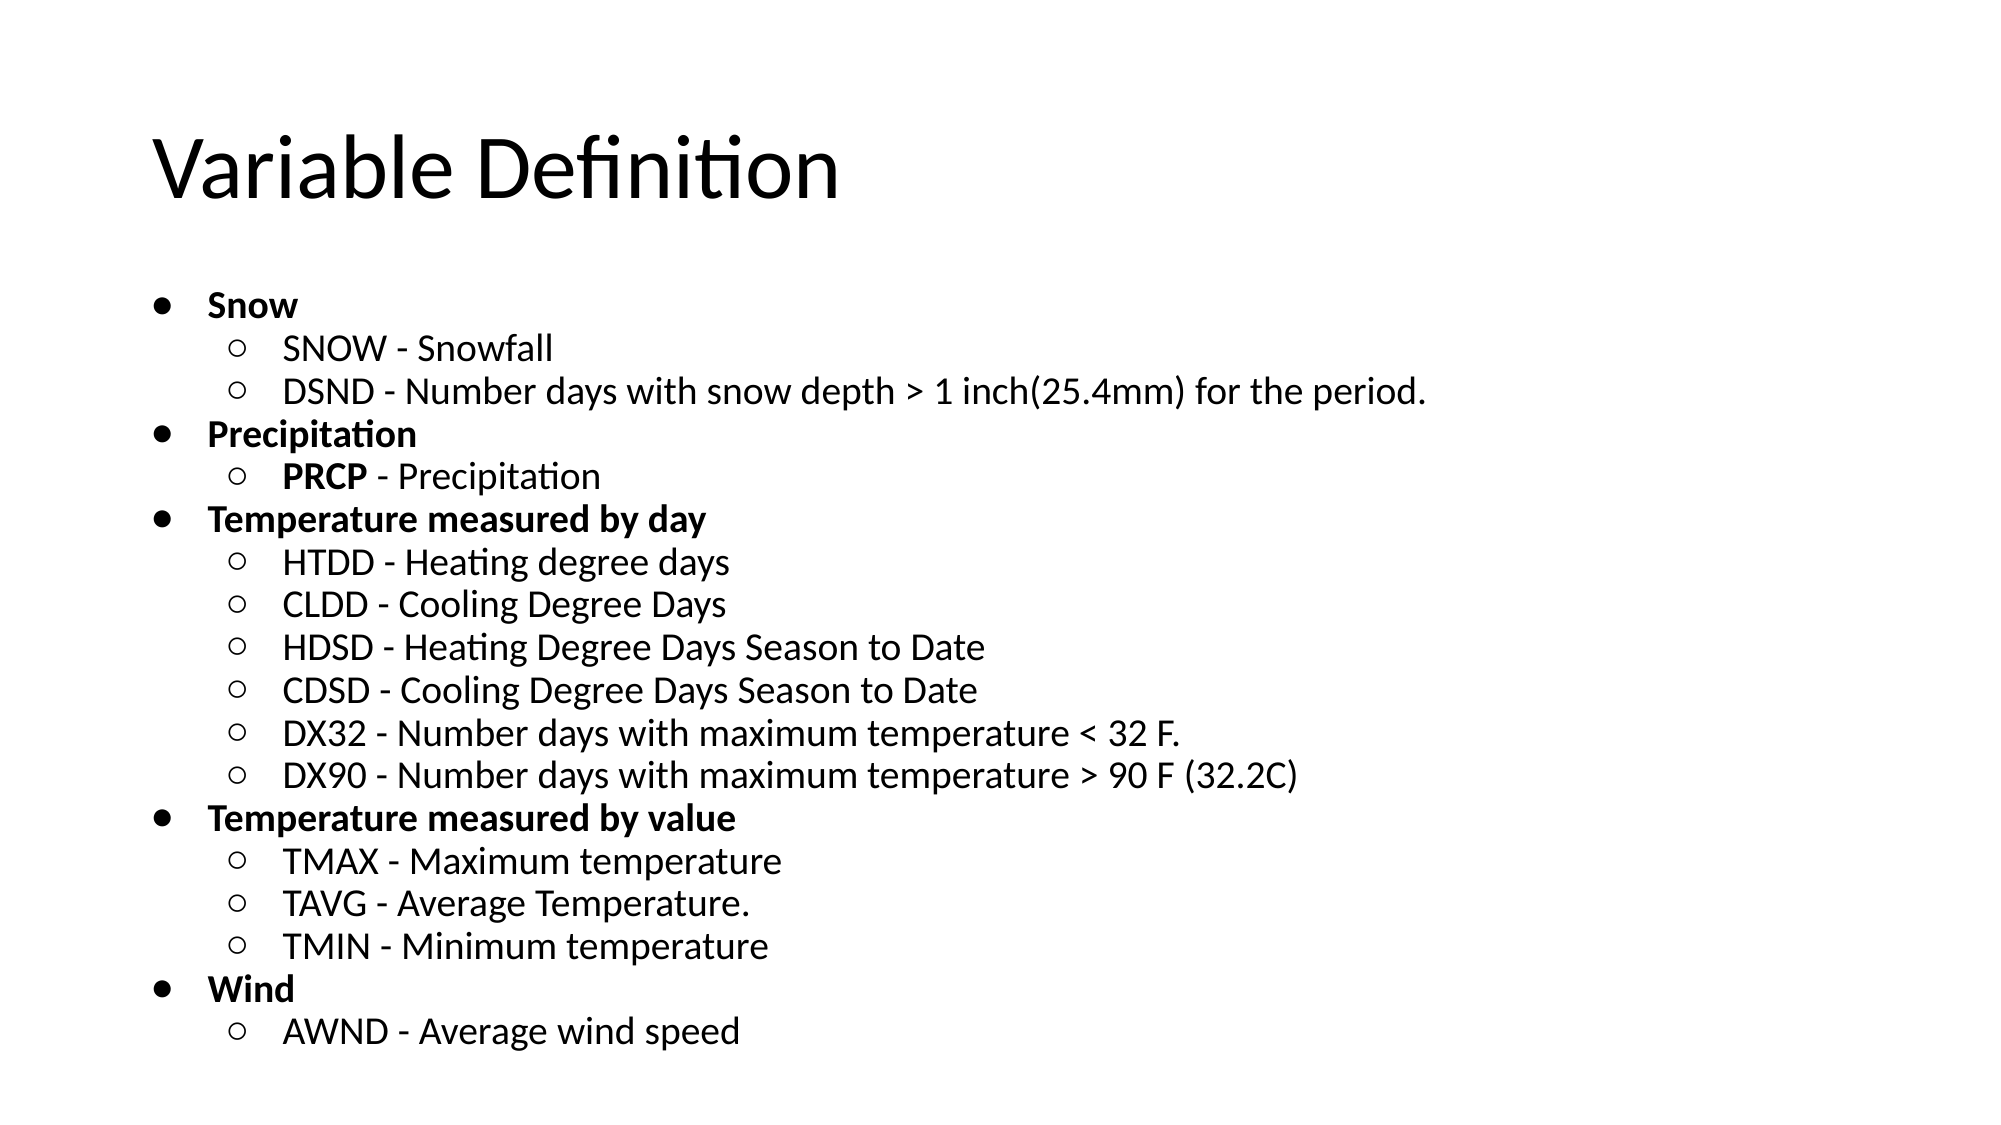

# Variable Definition
Snow
SNOW - Snowfall
DSND - Number days with snow depth > 1 inch(25.4mm) for the period.
Precipitation
PRCP - Precipitation
Temperature measured by day
HTDD - Heating degree days
CLDD - Cooling Degree Days
HDSD - Heating Degree Days Season to Date
CDSD - Cooling Degree Days Season to Date
DX32 - Number days with maximum temperature < 32 F.
DX90 - Number days with maximum temperature > 90 F (32.2C)
Temperature measured by value
TMAX - Maximum temperature
TAVG - Average Temperature.
TMIN - Minimum temperature
Wind
AWND - Average wind speed